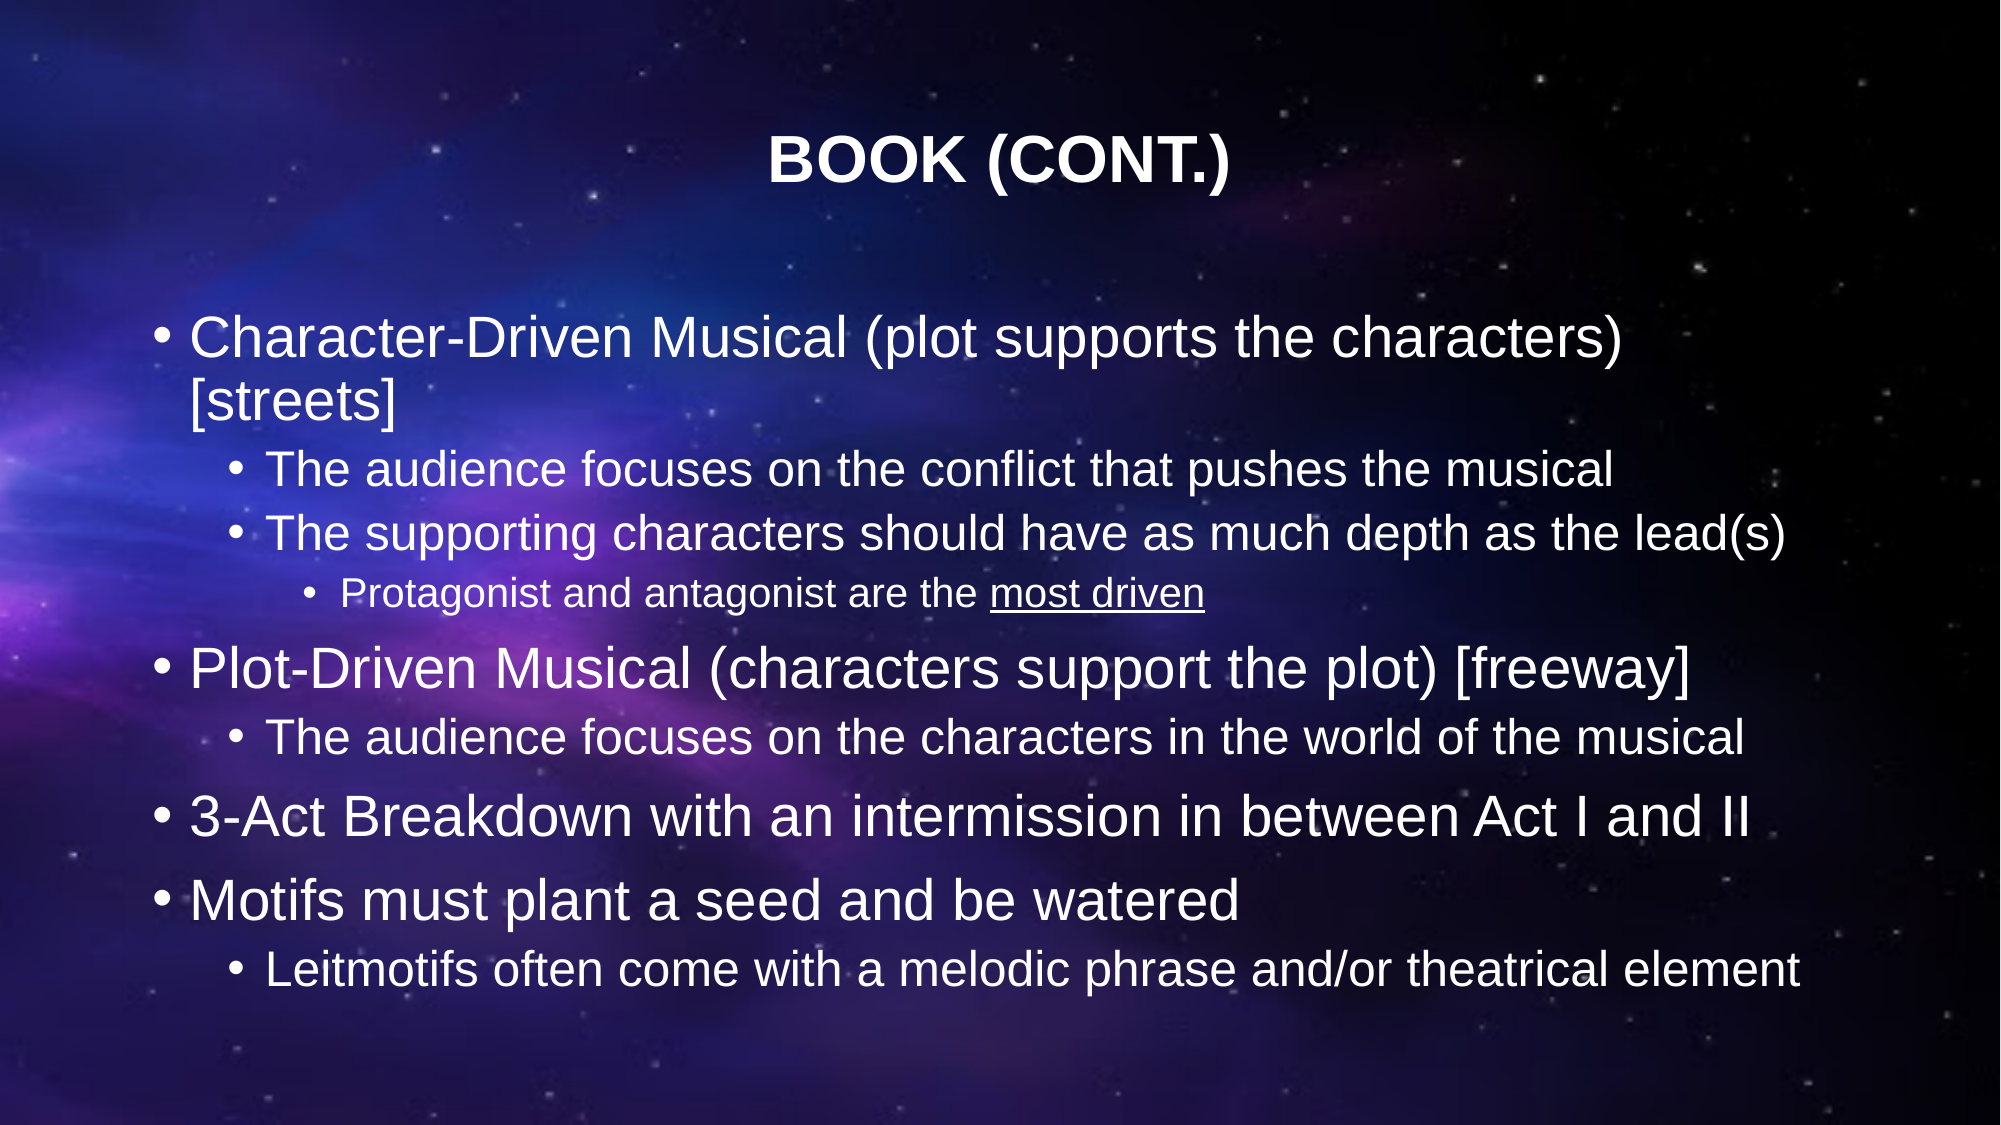

# BOOK (cont.)
Character-Driven Musical (plot supports the characters) [streets]
The audience focuses on the conflict that pushes the musical
The supporting characters should have as much depth as the lead(s)
Protagonist and antagonist are the most driven
Plot-Driven Musical (characters support the plot) [freeway]
The audience focuses on the characters in the world of the musical
3-Act Breakdown with an intermission in between Act I and II
Motifs must plant a seed and be watered
Leitmotifs often come with a melodic phrase and/or theatrical element